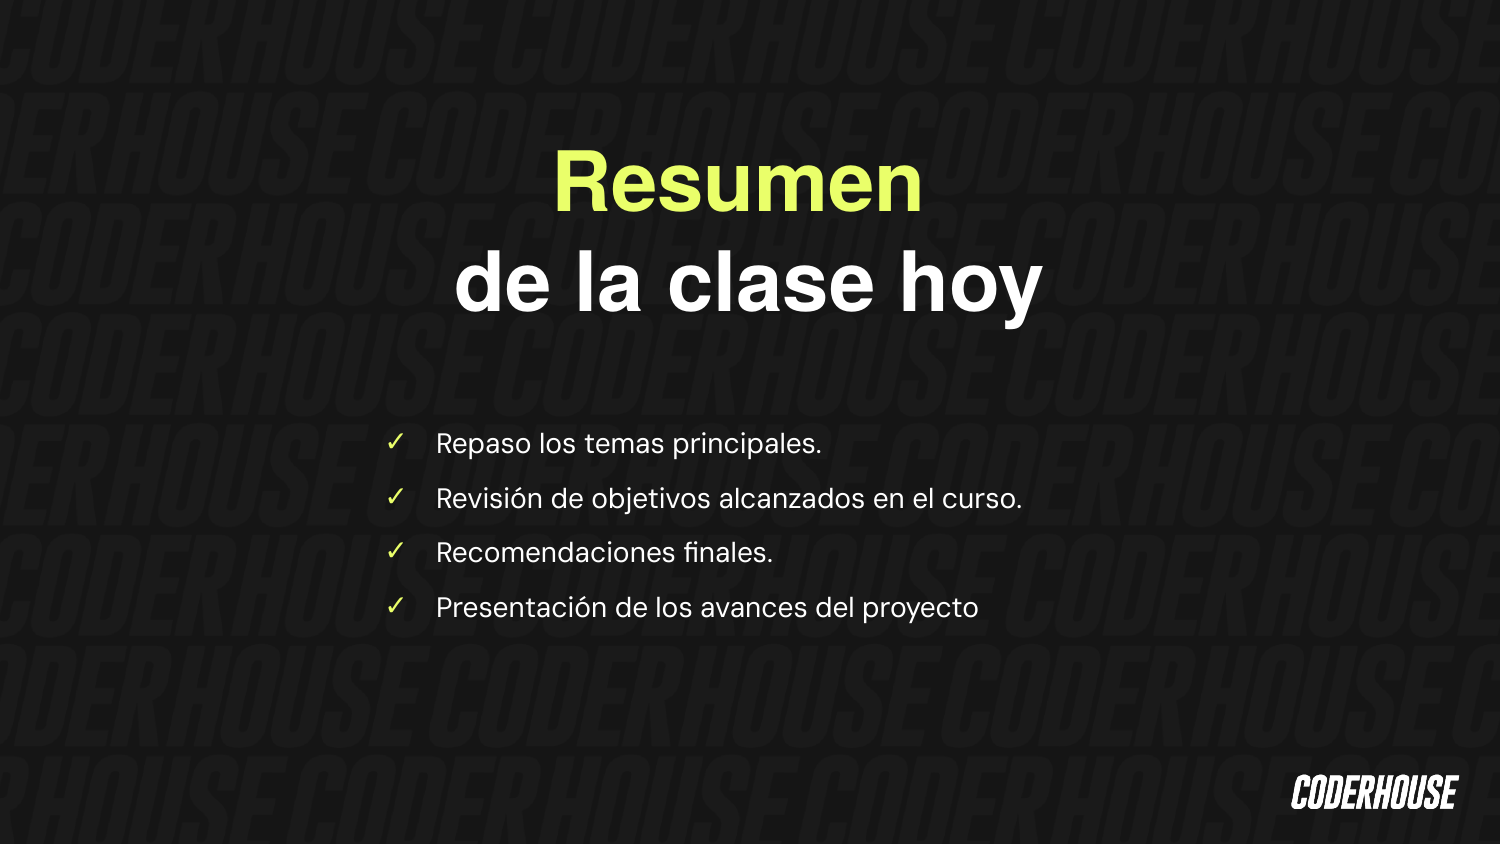

Resumen
de la clase hoy
Repaso los temas principales.
Revisión de objetivos alcanzados en el curso.
Recomendaciones finales.
Presentación de los avances del proyecto